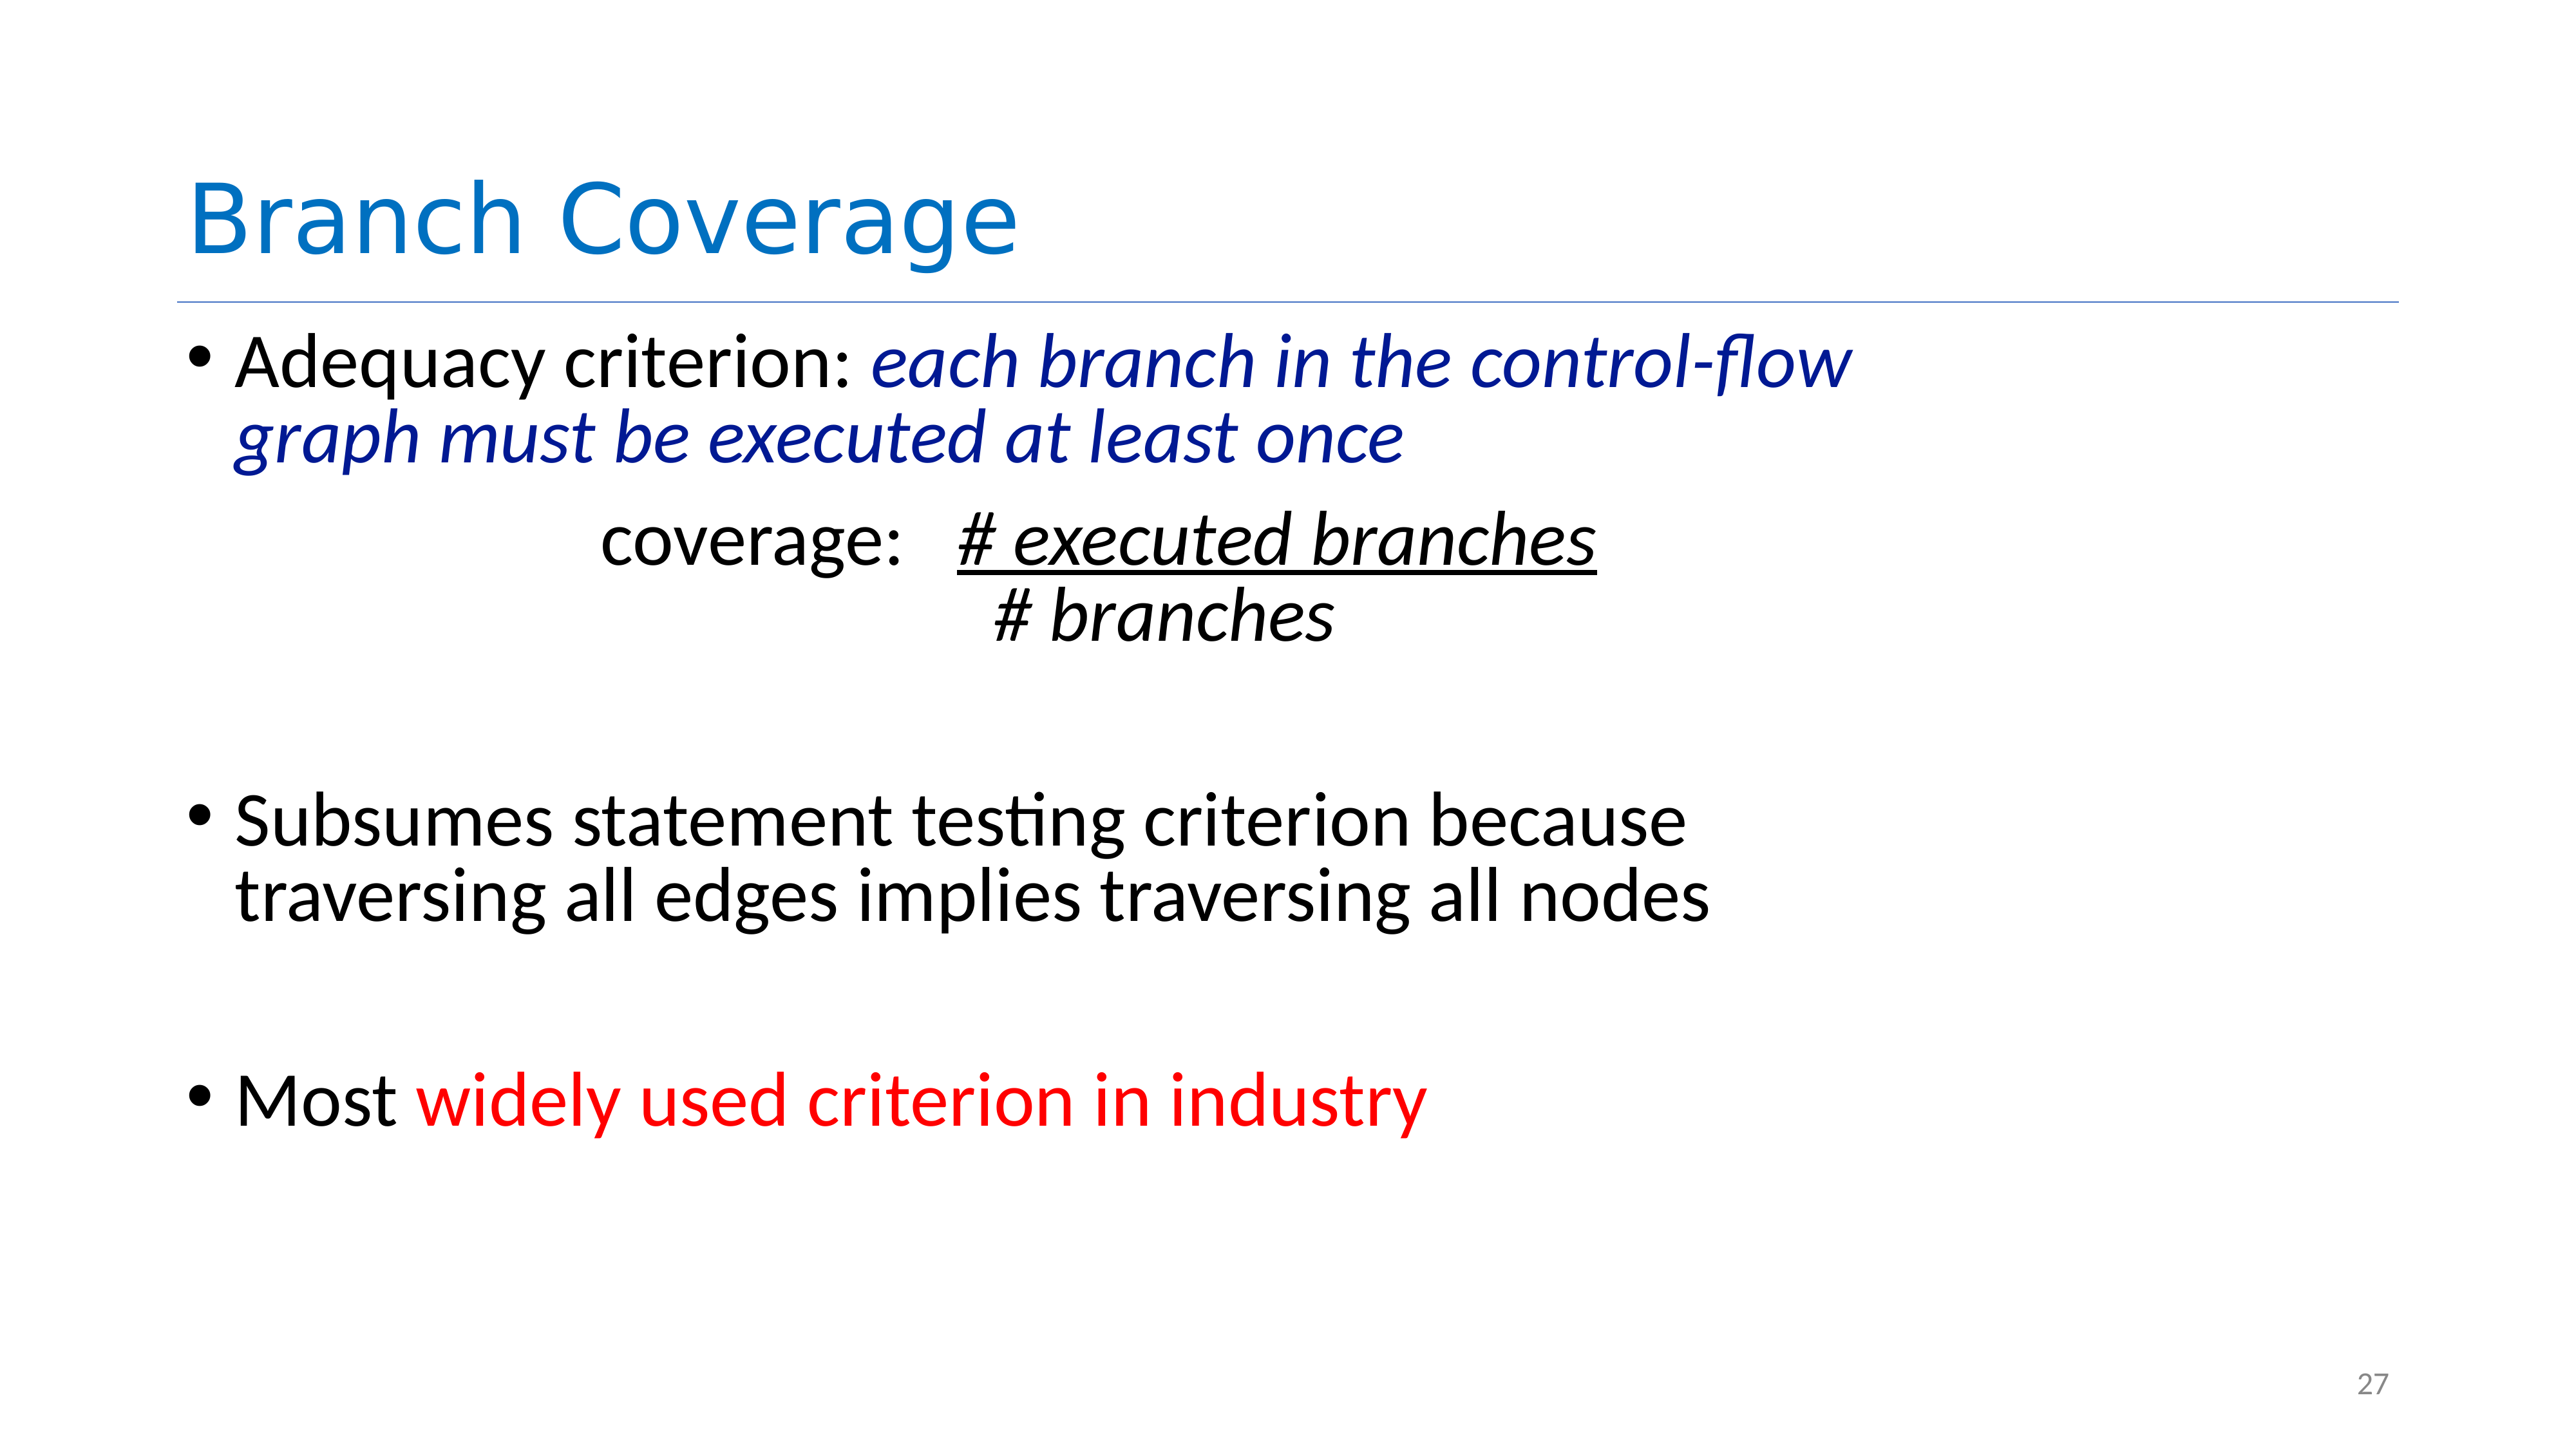

# Branch Coverage
Adequacy criterion: each branch in the control-flow graph must be executed at least once
coverage:   # executed branches
	  # branches

Subsumes statement testing criterion because traversing all edges implies traversing all nodes

Most widely used criterion in industry
27